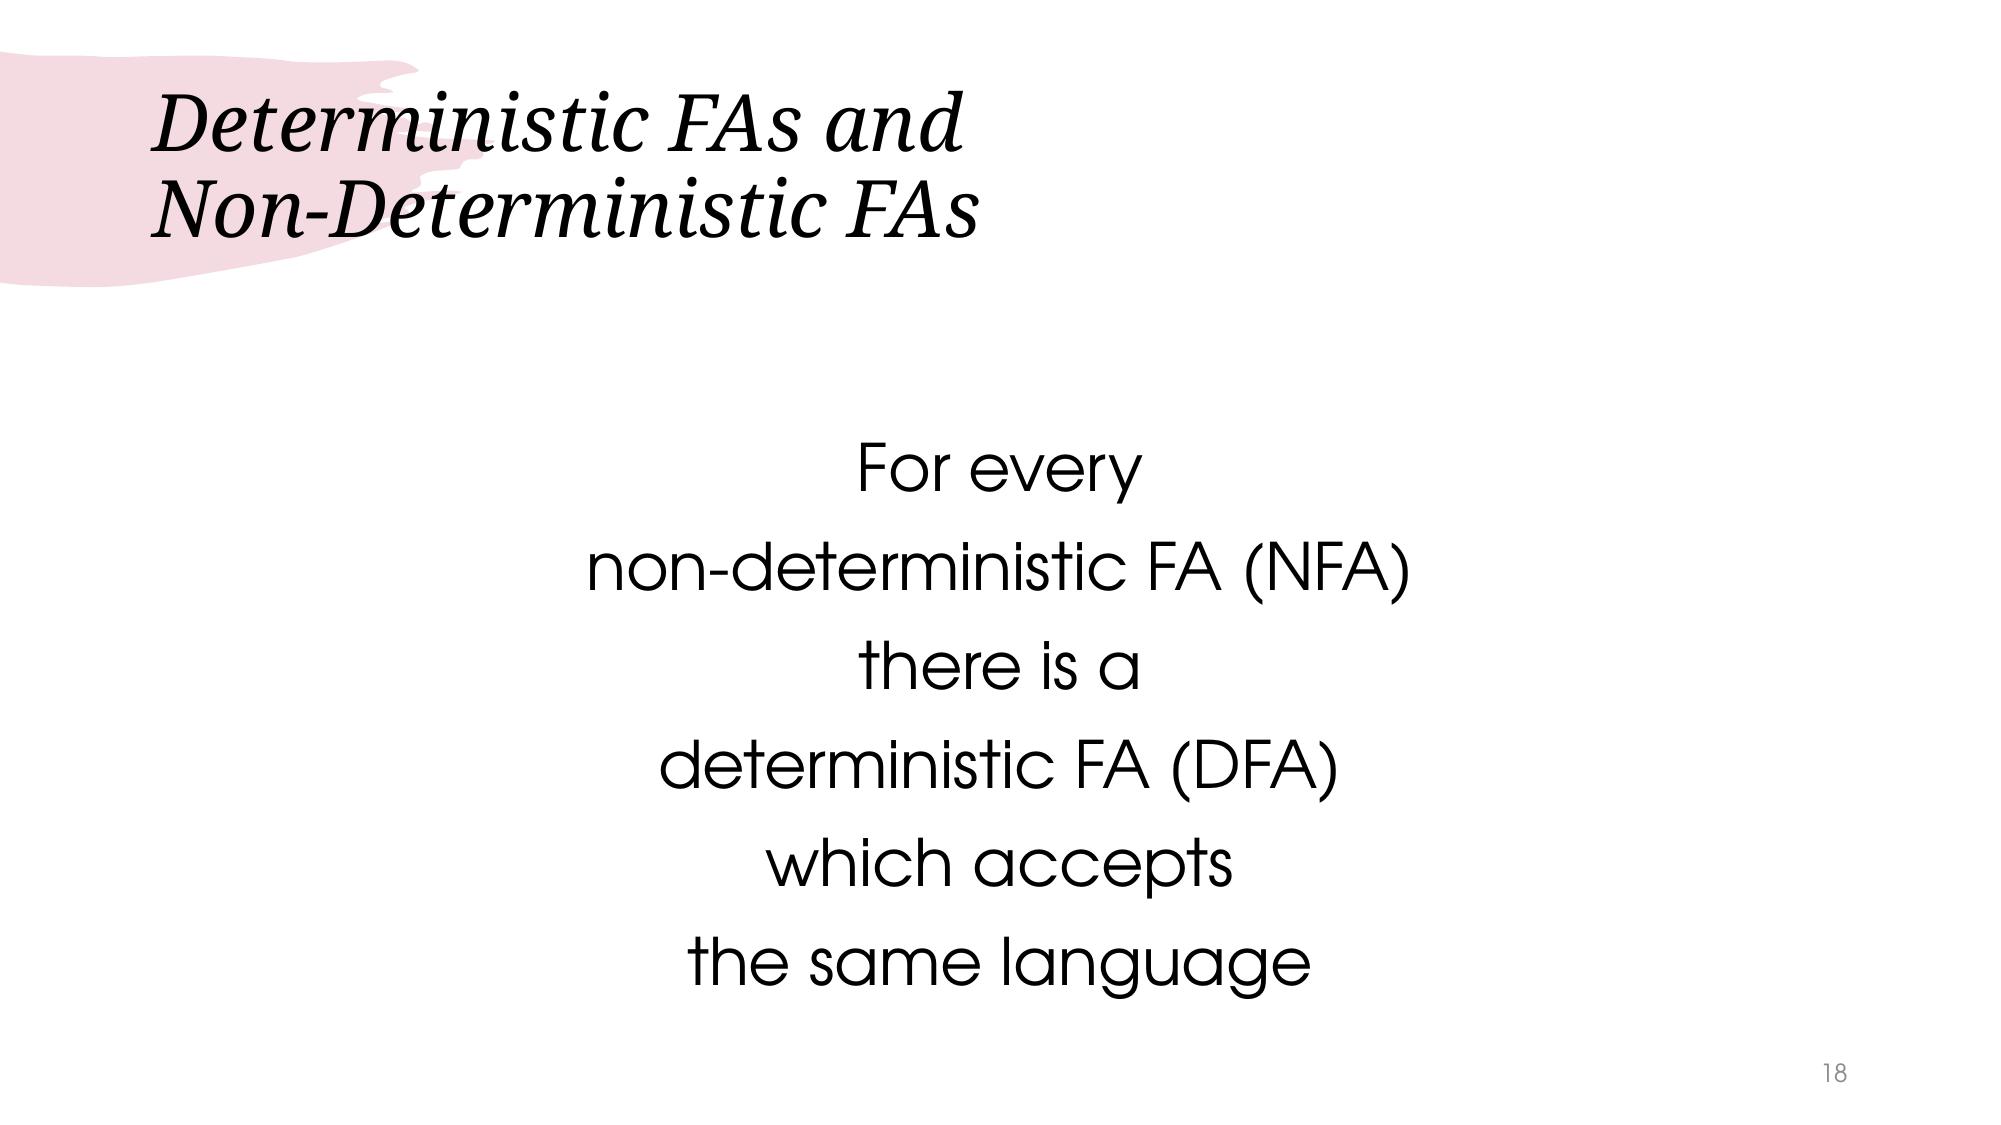

# Deterministic FAs and Non-Deterministic FAs

For every
non-deterministic FA (NFA)
there is a
deterministic FA (DFA)
which accepts
the same language
18